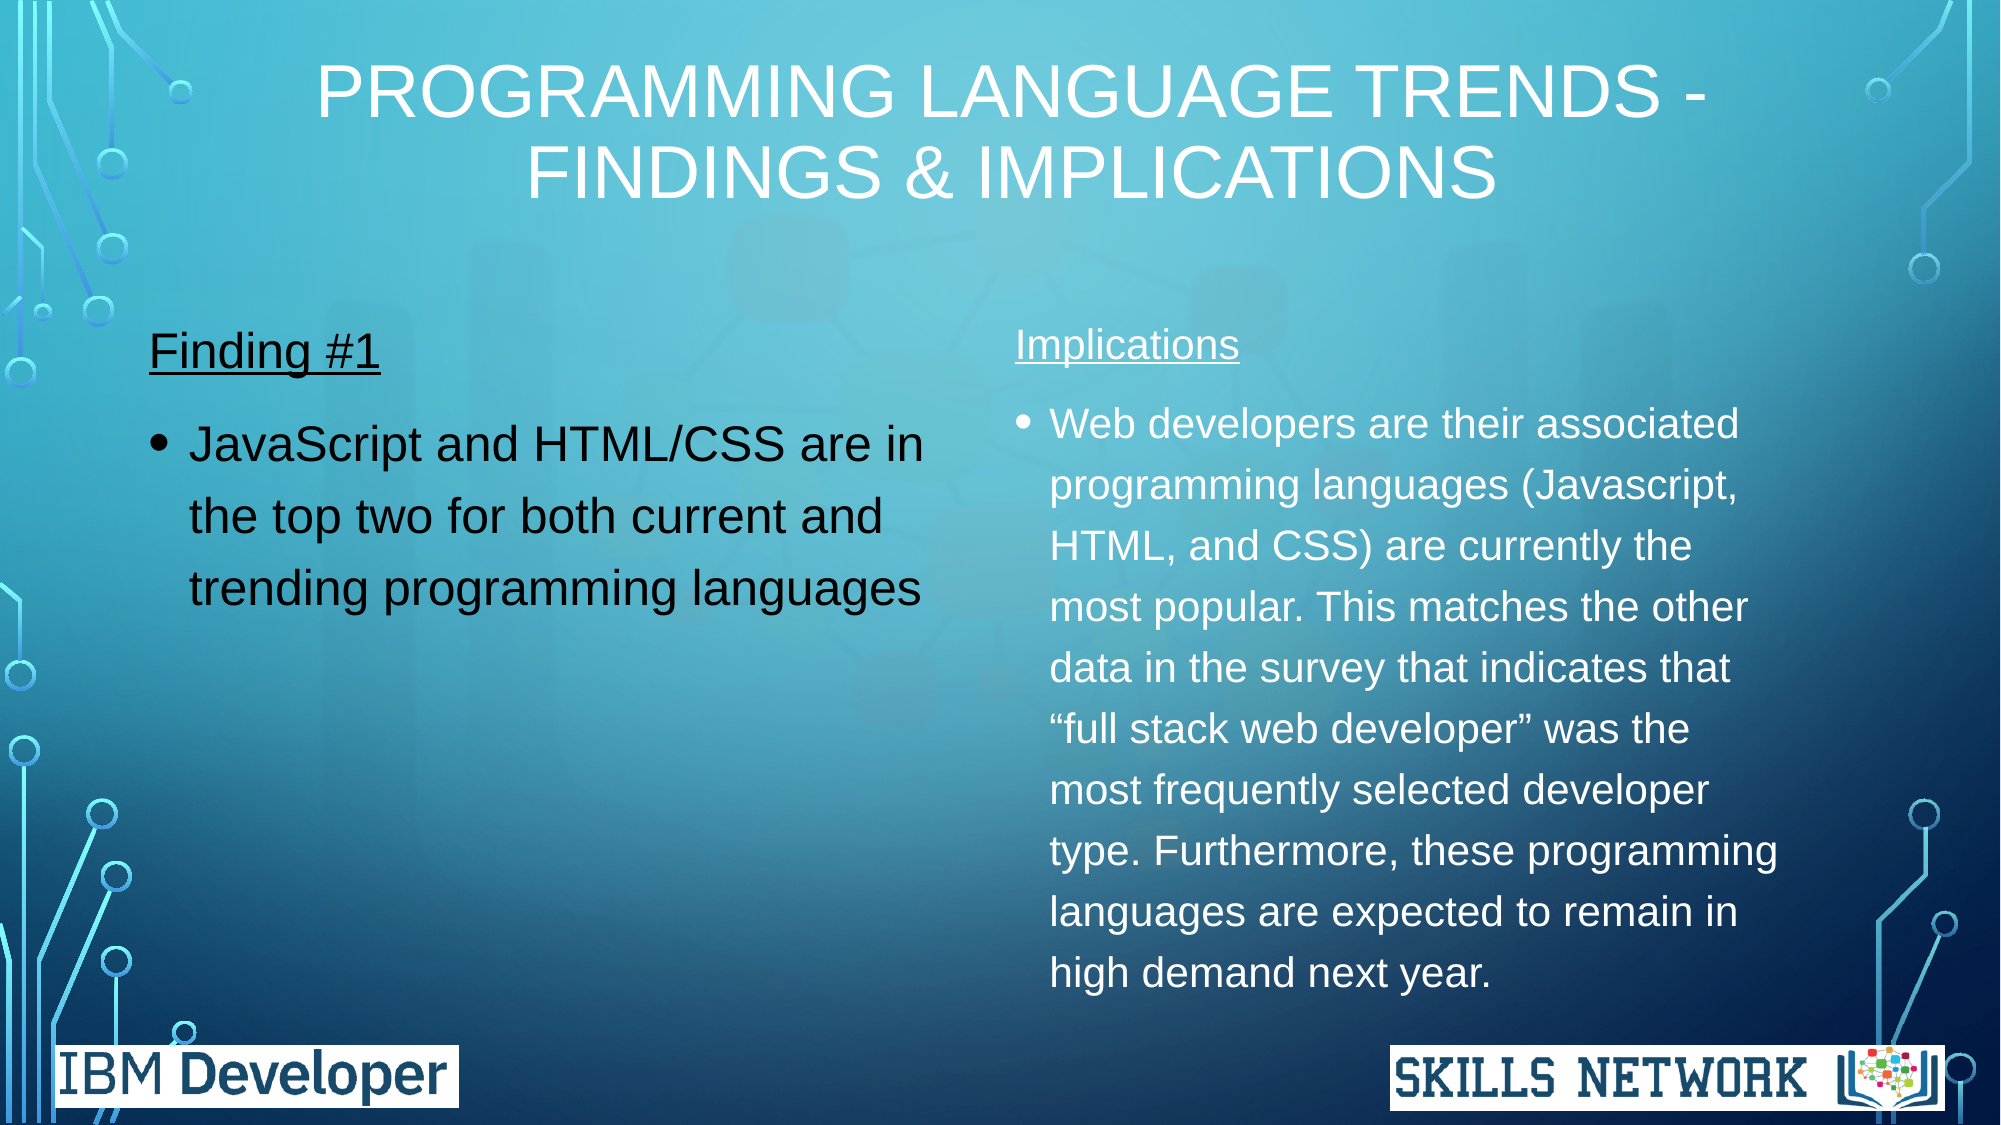

# PROGRAMMING LANGUAGE TRENDS - FINDINGS & IMPLICATIONS
Implications
Web developers are their associated programming languages (Javascript, HTML, and CSS) are currently the most popular. This matches the other data in the survey that indicates that “full stack web developer” was the most frequently selected developer type. Furthermore, these programming languages are expected to remain in high demand next year.
Finding #1
JavaScript and HTML/CSS are in the top two for both current and trending programming languages